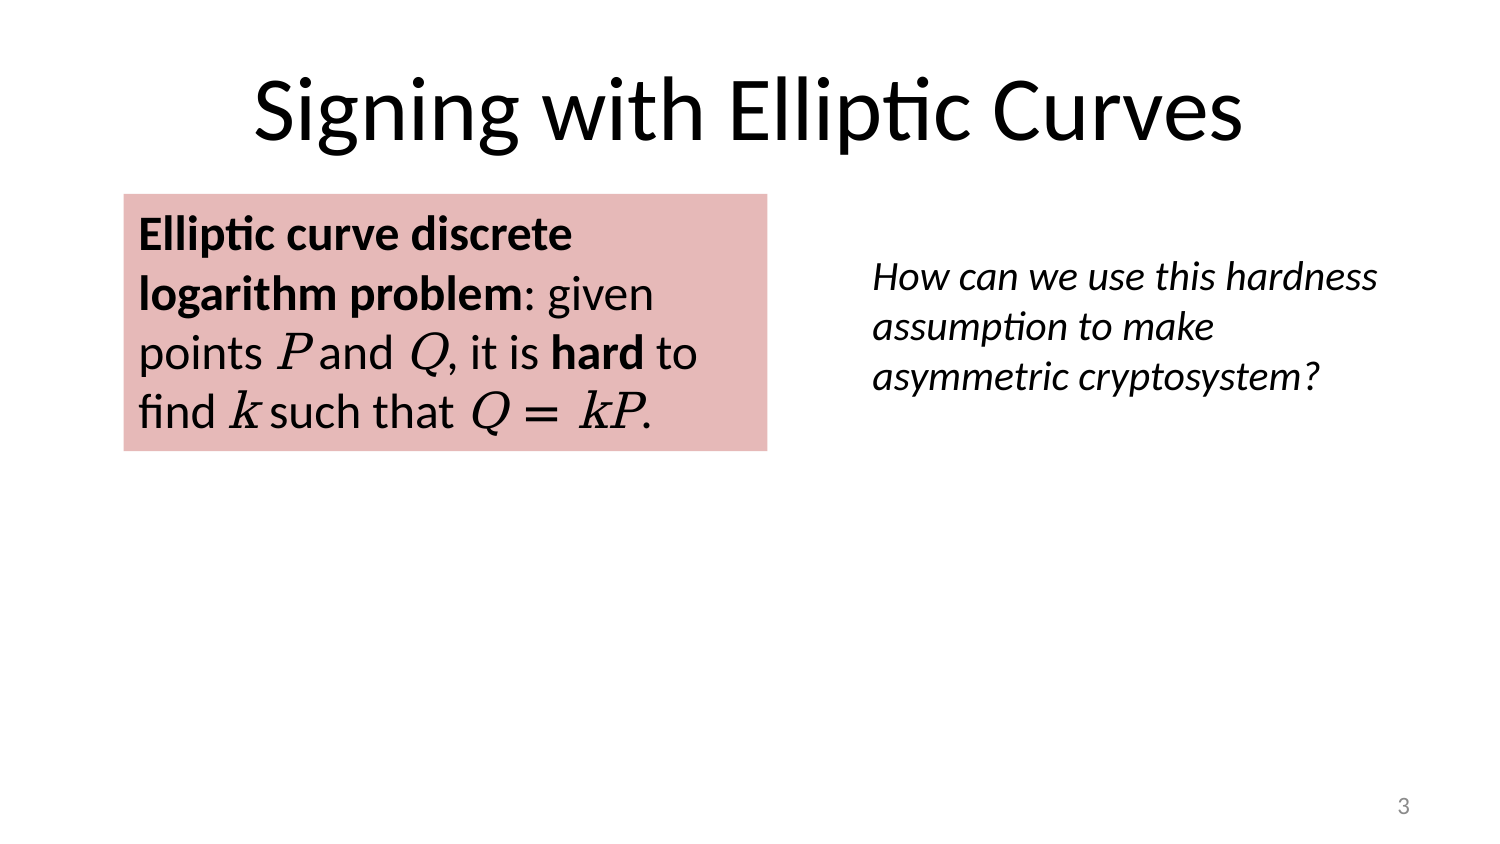

# Signing with Elliptic Curves
Elliptic curve discrete logarithm problem: given points P and Q, it is hard to find k such that Q = kP.
How can we use this hardness assumption to make asymmetric cryptosystem?
3